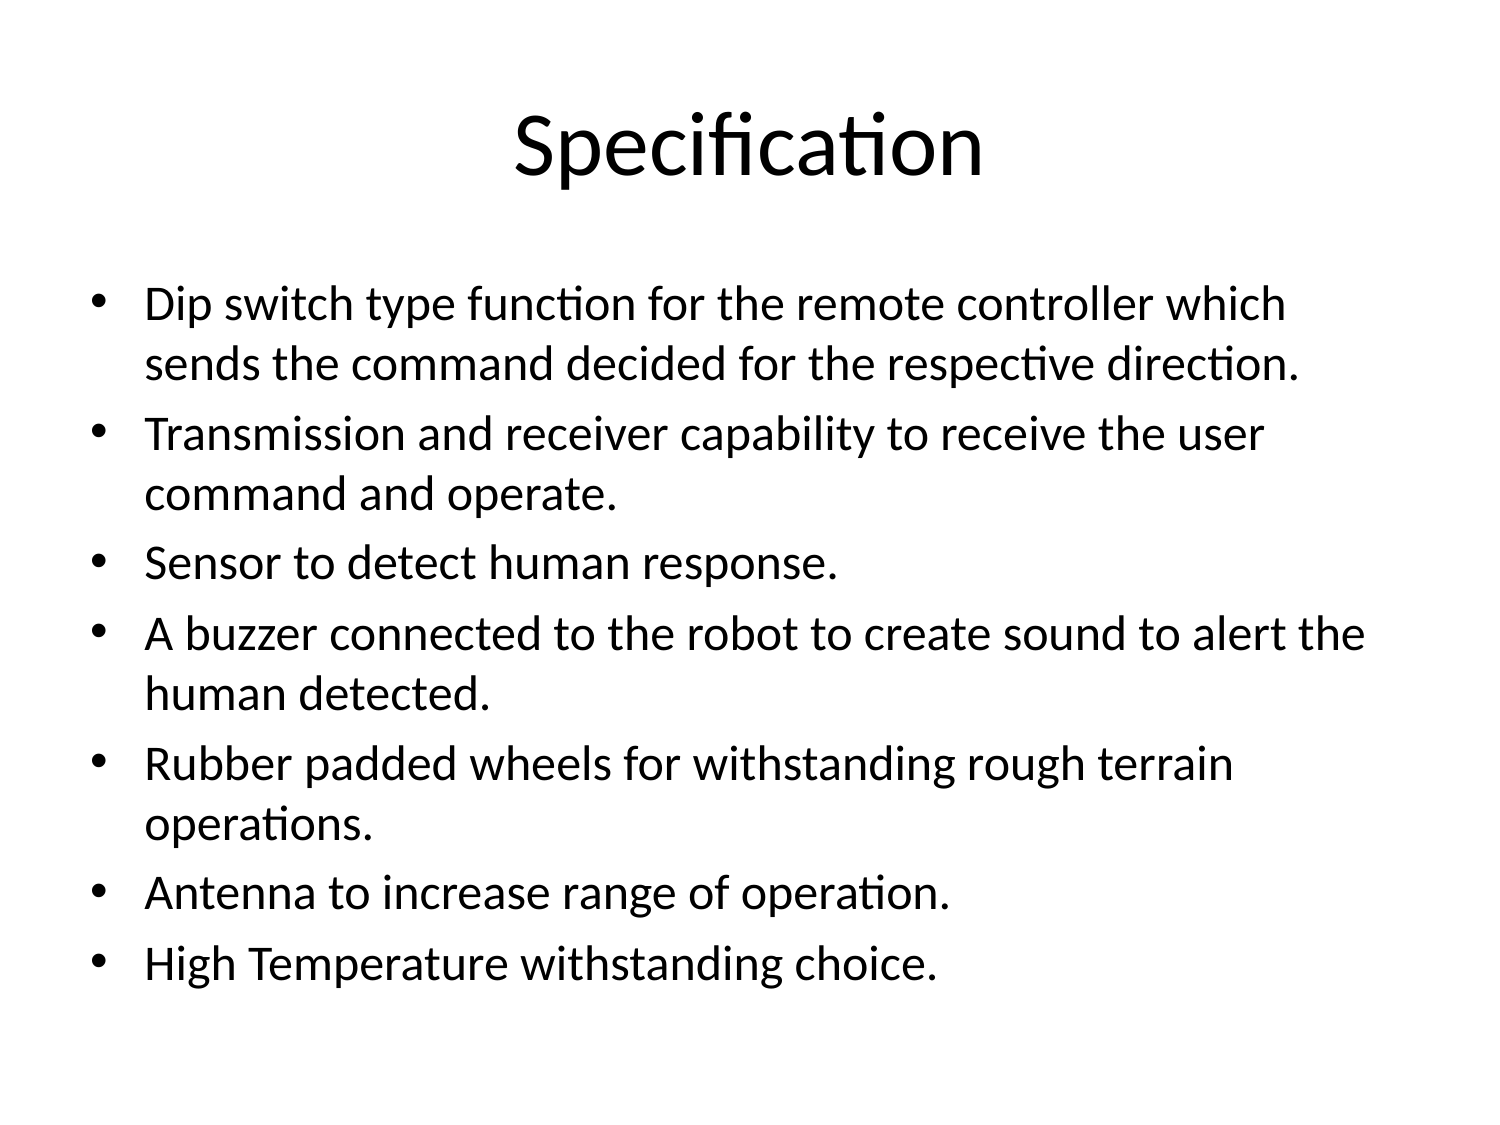

# Specification
Dip switch type function for the remote controller which sends the command decided for the respective direction.
Transmission and receiver capability to receive the user command and operate.
Sensor to detect human response.
A buzzer connected to the robot to create sound to alert the human detected.
Rubber padded wheels for withstanding rough terrain operations.
Antenna to increase range of operation.
High Temperature withstanding choice.